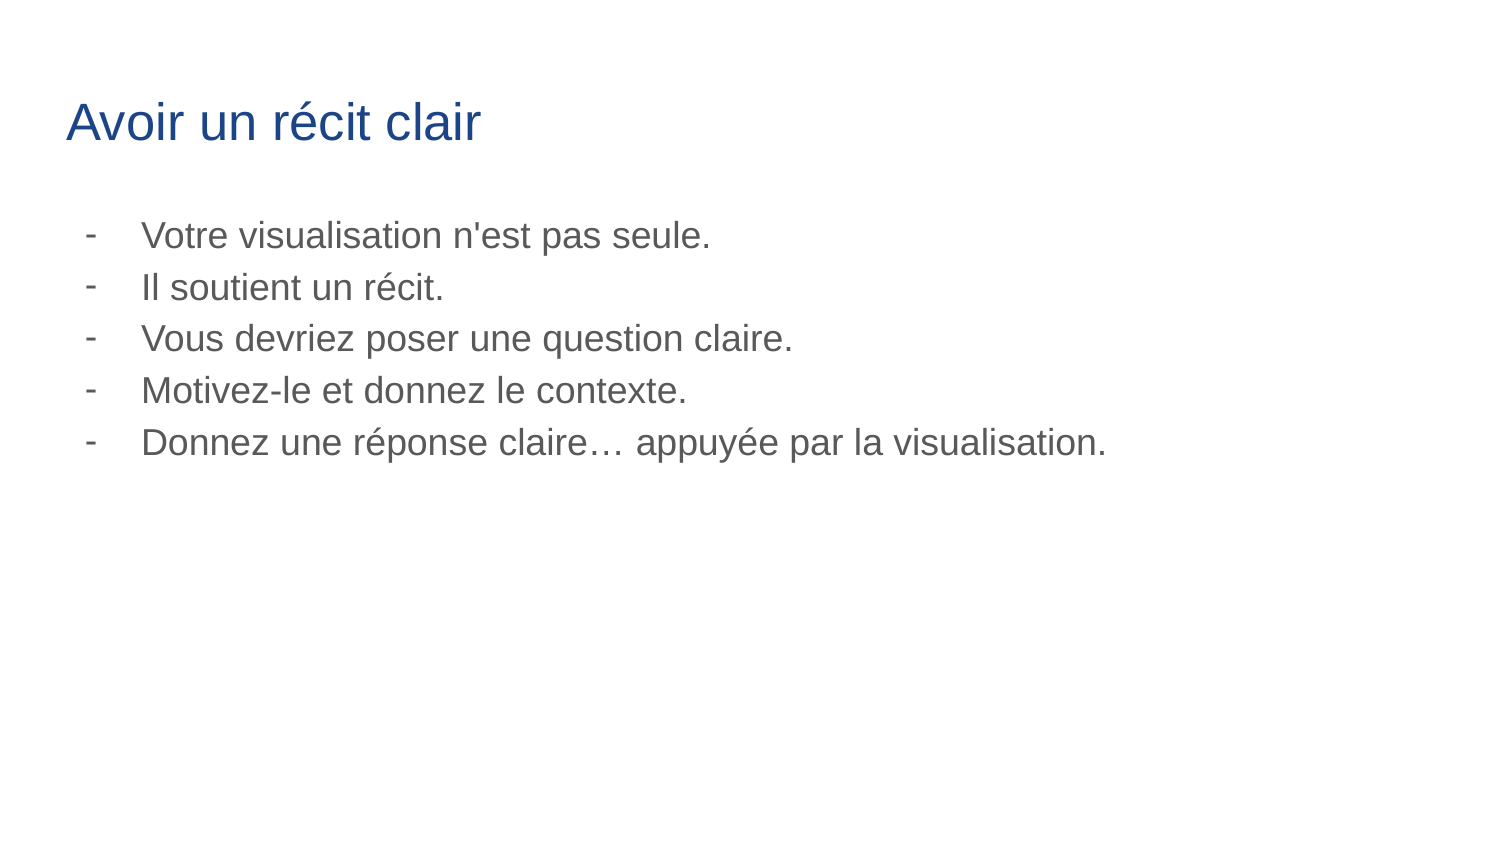

# Avoir un récit clair
Votre visualisation n'est pas seule.
Il soutient un récit.
Vous devriez poser une question claire.
Motivez-le et donnez le contexte.
Donnez une réponse claire… appuyée par la visualisation.